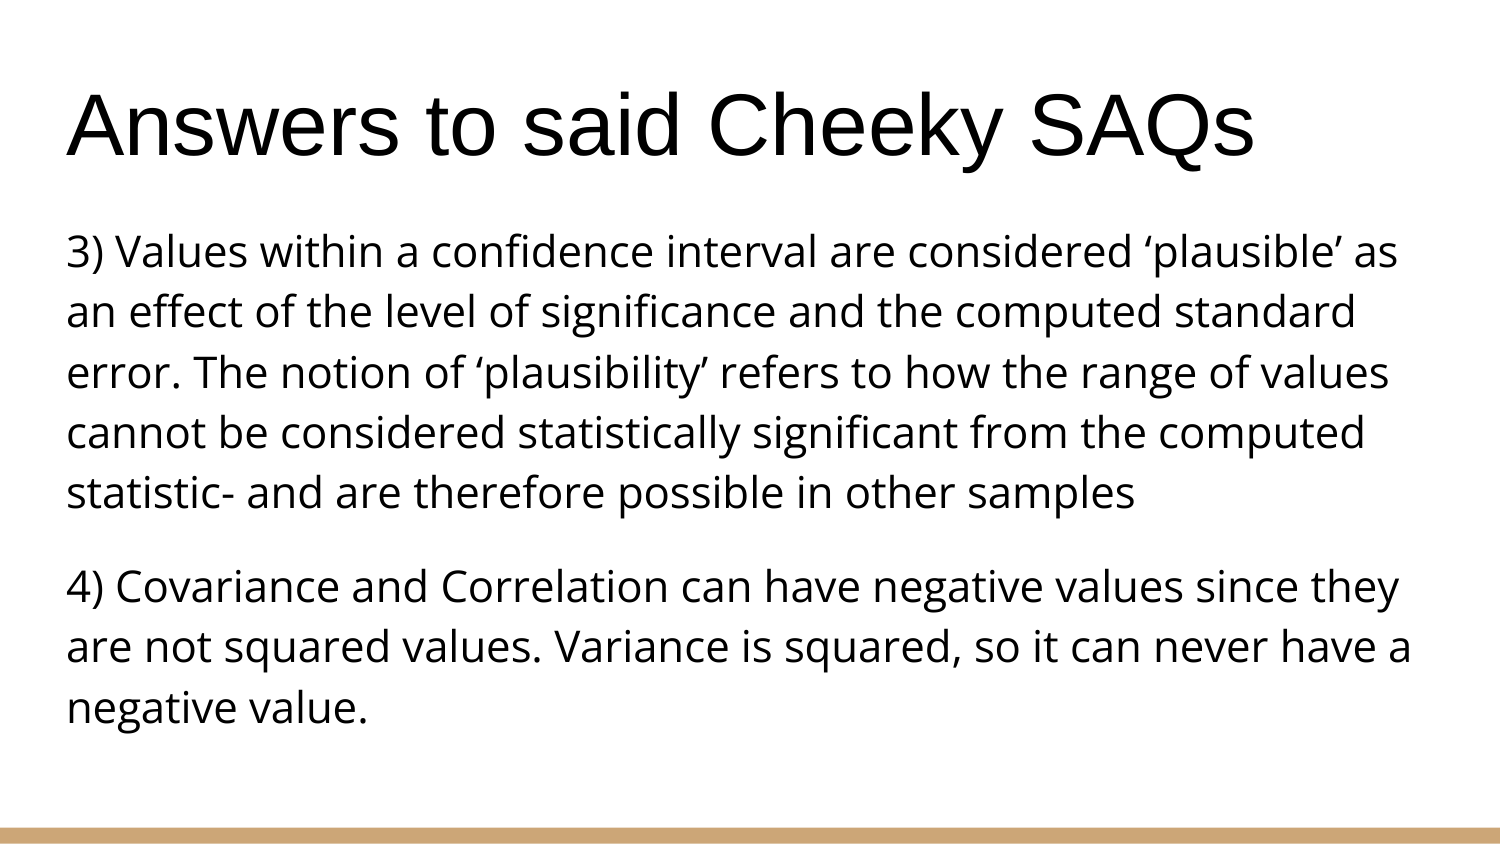

# Answers to said Cheeky SAQs
3) Values within a confidence interval are considered ‘plausible’ as an effect of the level of significance and the computed standard error. The notion of ‘plausibility’ refers to how the range of values cannot be considered statistically significant from the computed statistic- and are therefore possible in other samples
4) Covariance and Correlation can have negative values since they are not squared values. Variance is squared, so it can never have a negative value.